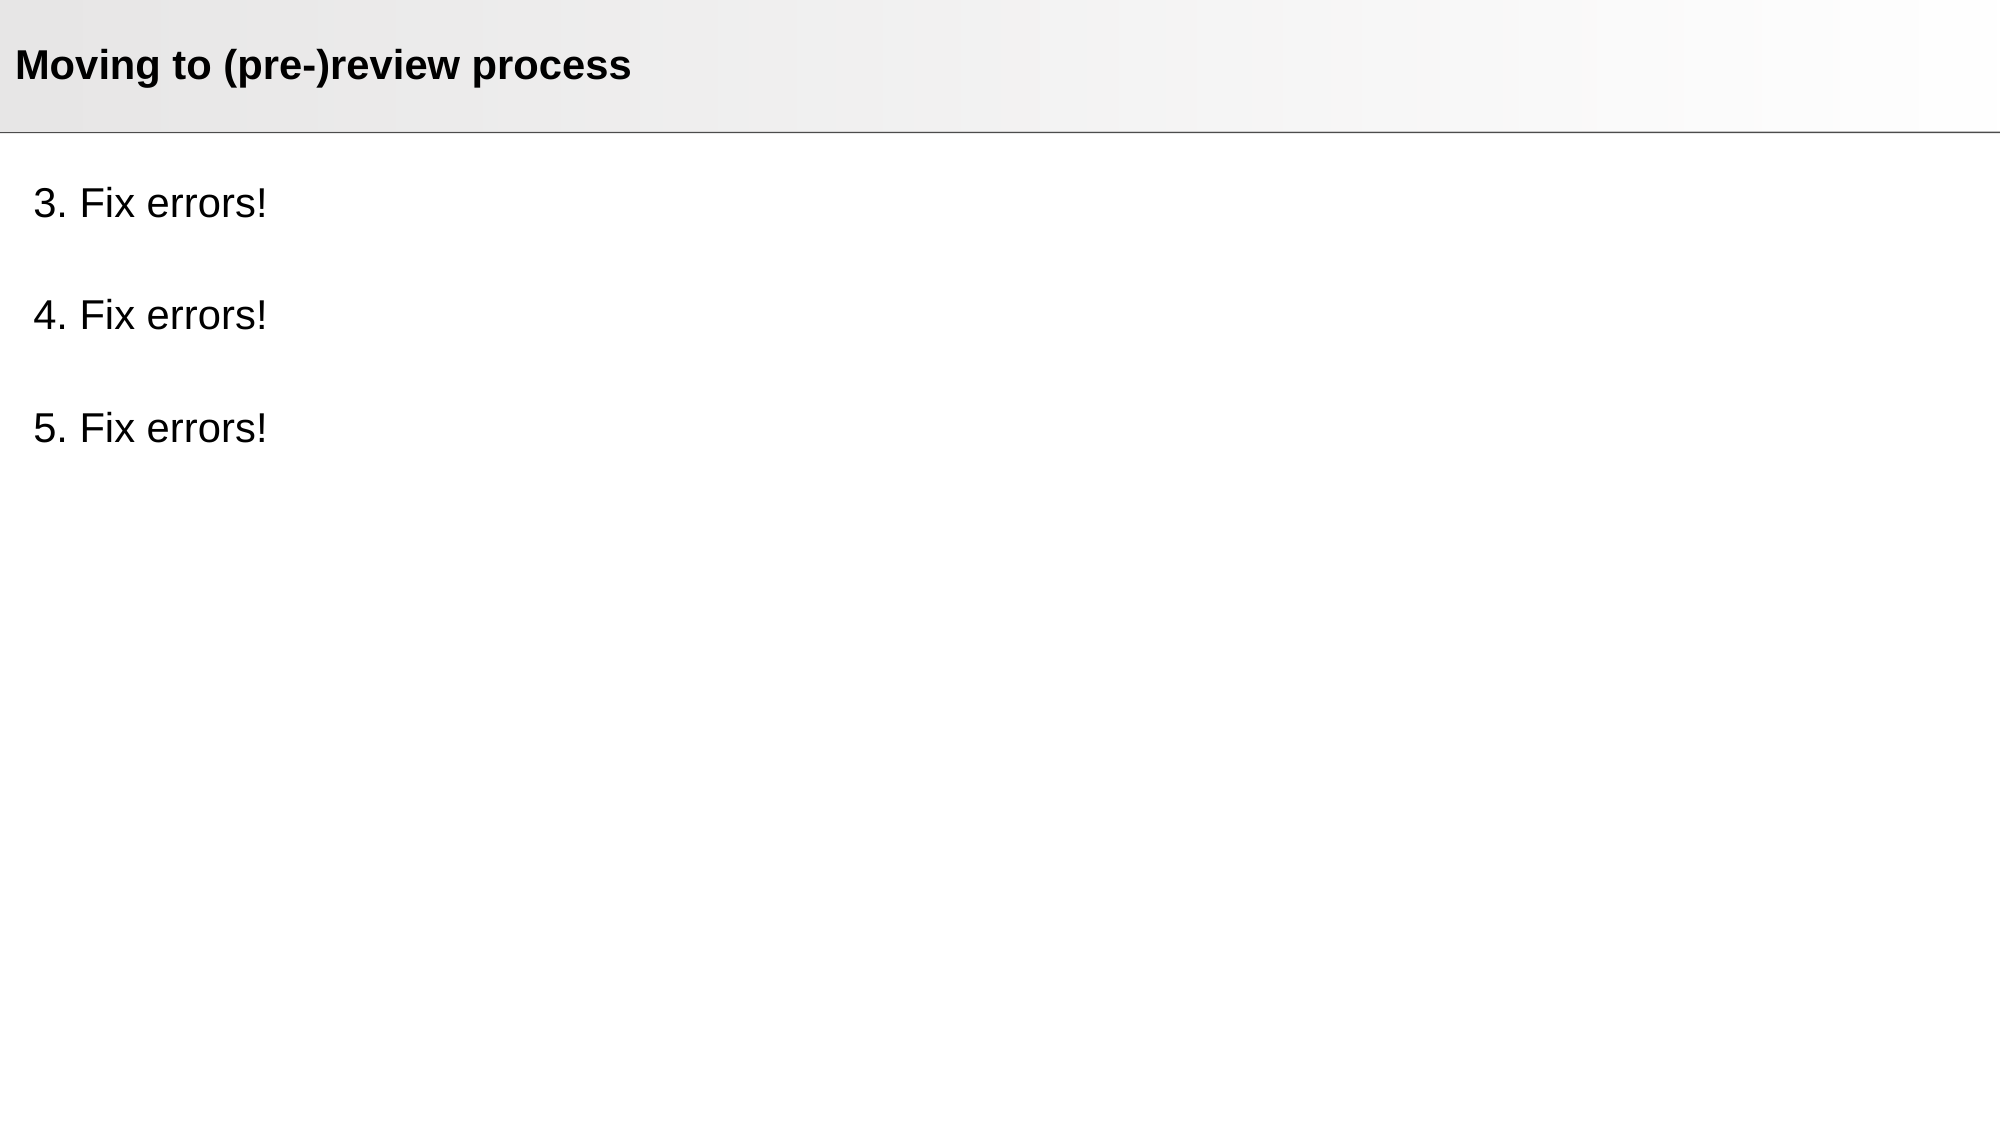

# Moving to (pre-)review process
3. Fix errors!
4. Fix errors!
5. Fix errors!